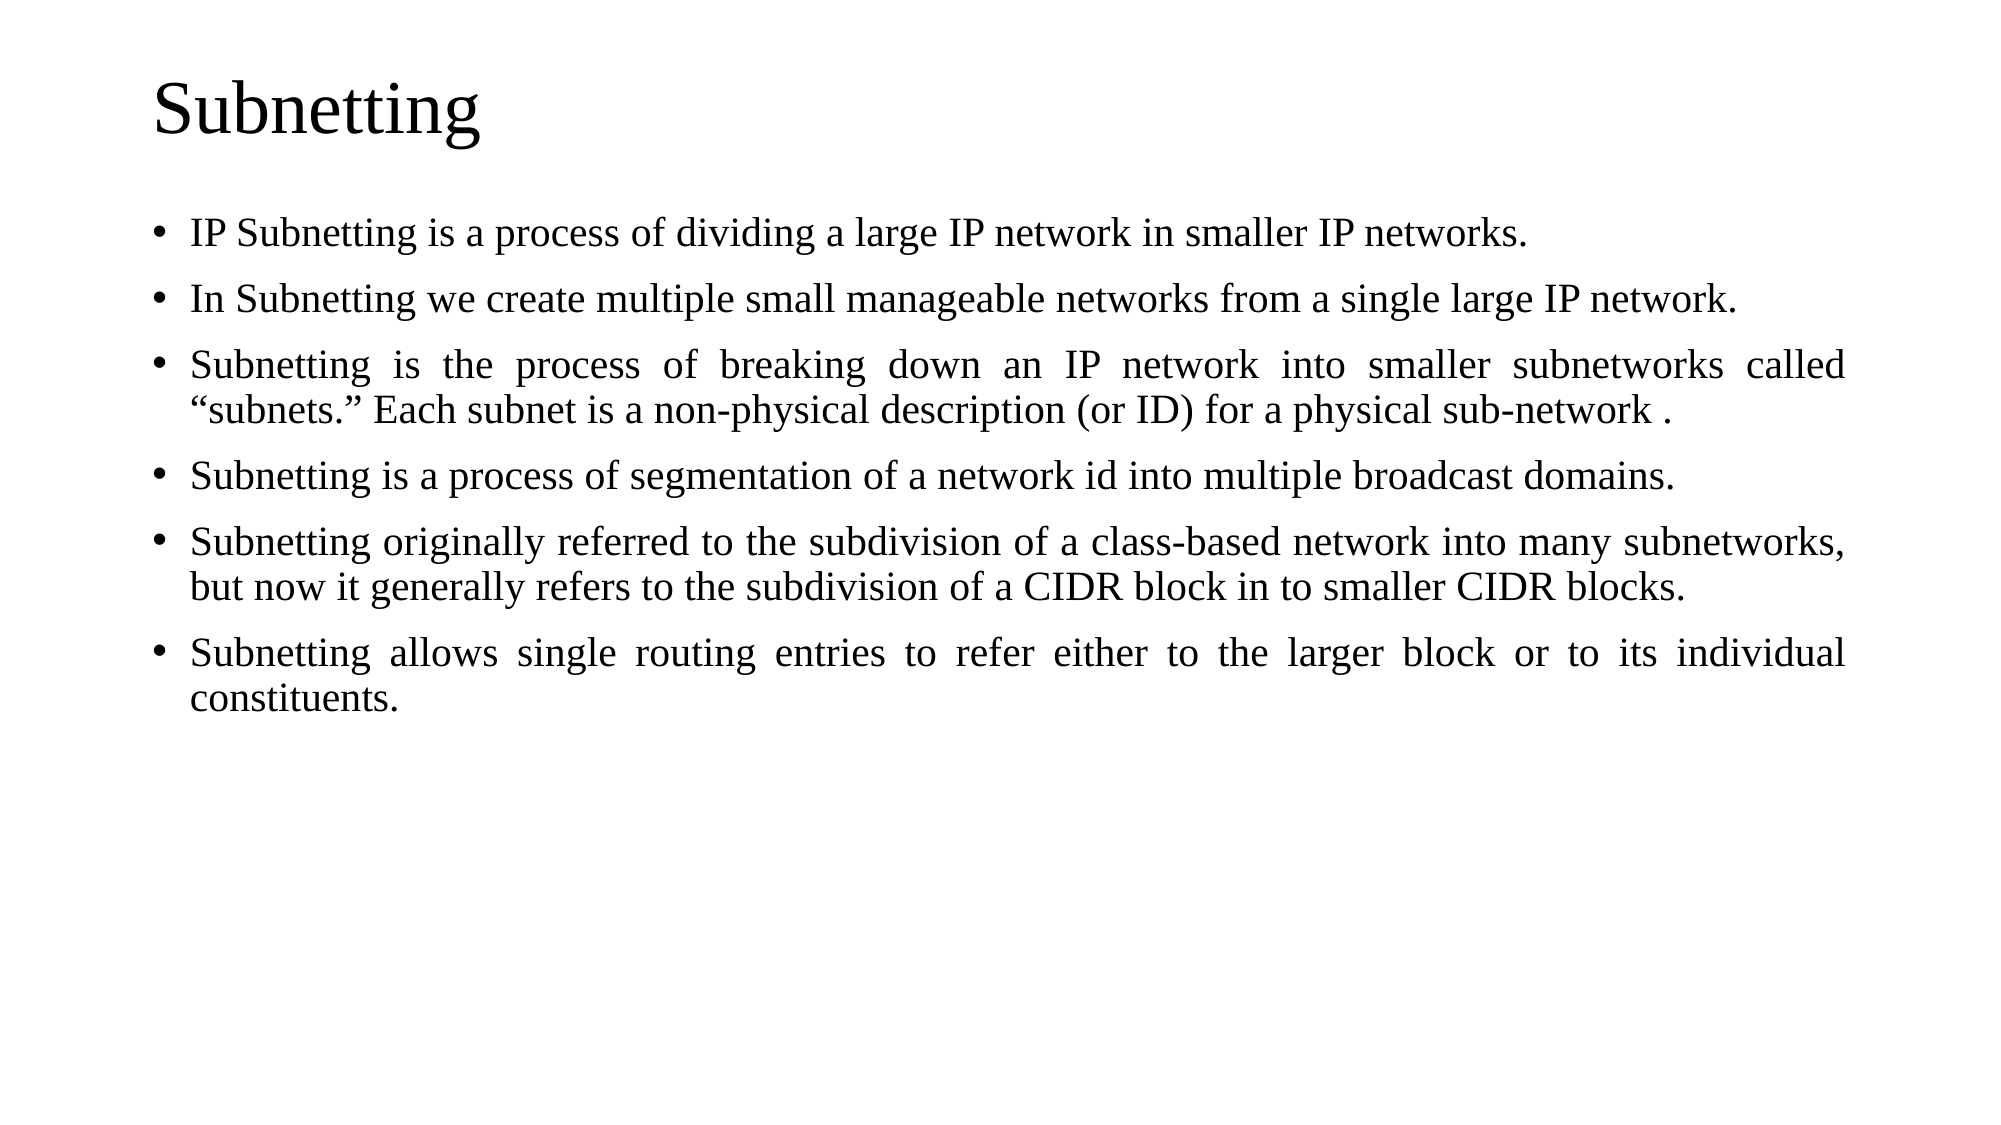

# Subnetting
IP Subnetting is a process of dividing a large IP network in smaller IP networks.
In Subnetting we create multiple small manageable networks from a single large IP network.
Subnetting is the process of breaking down an IP network into smaller subnetworks called “subnets.” Each subnet is a non-physical description (or ID) for a physical sub-network .
Subnetting is a process of segmentation of a network id into multiple broadcast domains.
Subnetting originally referred to the subdivision of a class-based network into many subnetworks, but now it generally refers to the subdivision of a CIDR block in to smaller CIDR blocks.
Subnetting allows single routing entries to refer either to the larger block or to its individual constituents.